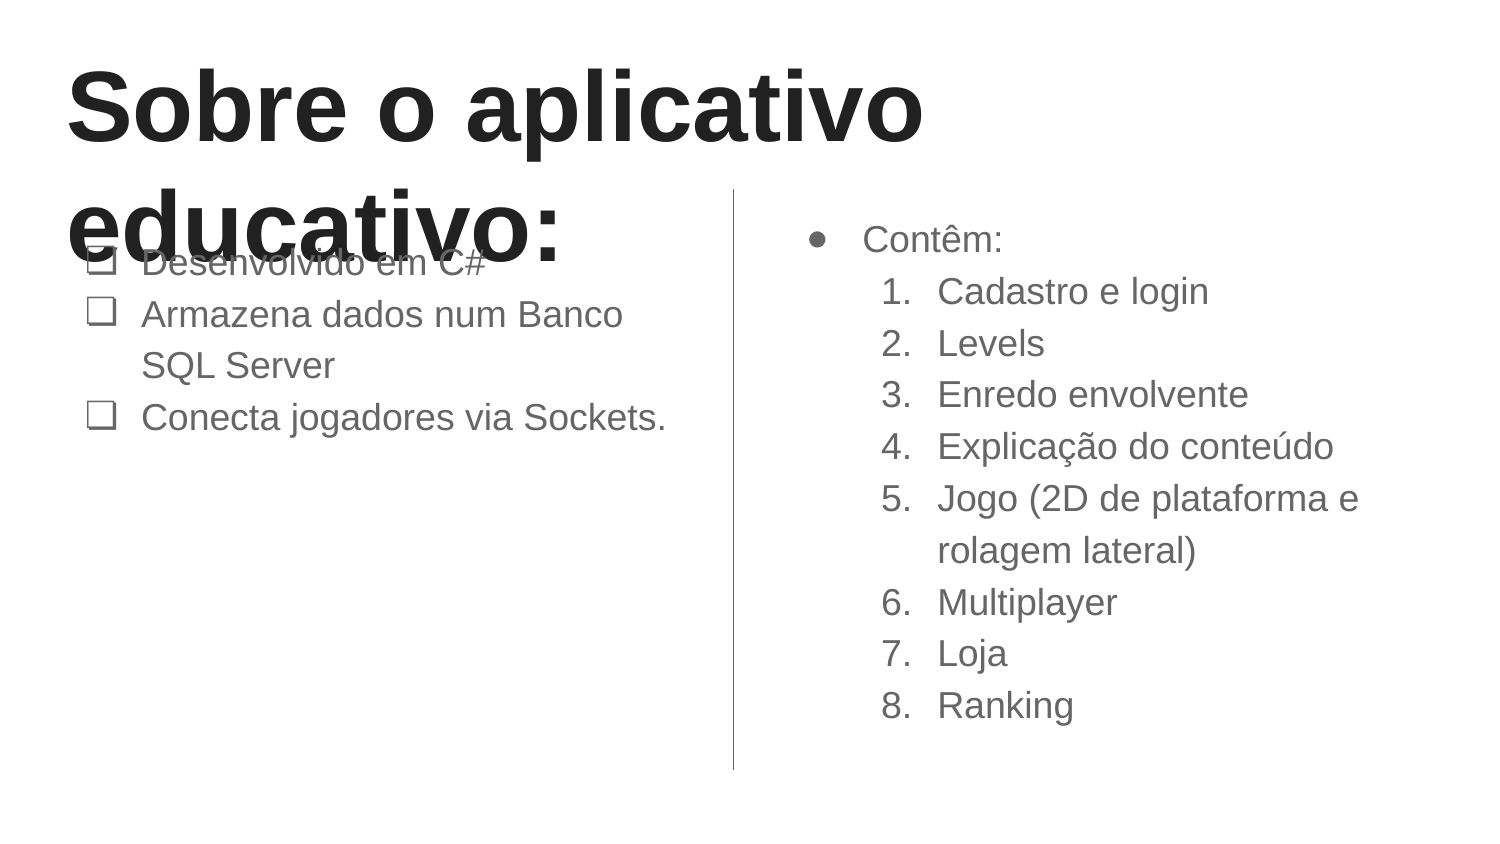

# Sobre o aplicativo educativo:

Contêm:
Cadastro e login
Levels
Enredo envolvente
Explicação do conteúdo
Jogo (2D de plataforma e rolagem lateral)
Multiplayer
Loja
Ranking

Desenvolvido em C#
Armazena dados num Banco SQL Server
Conecta jogadores via Sockets.